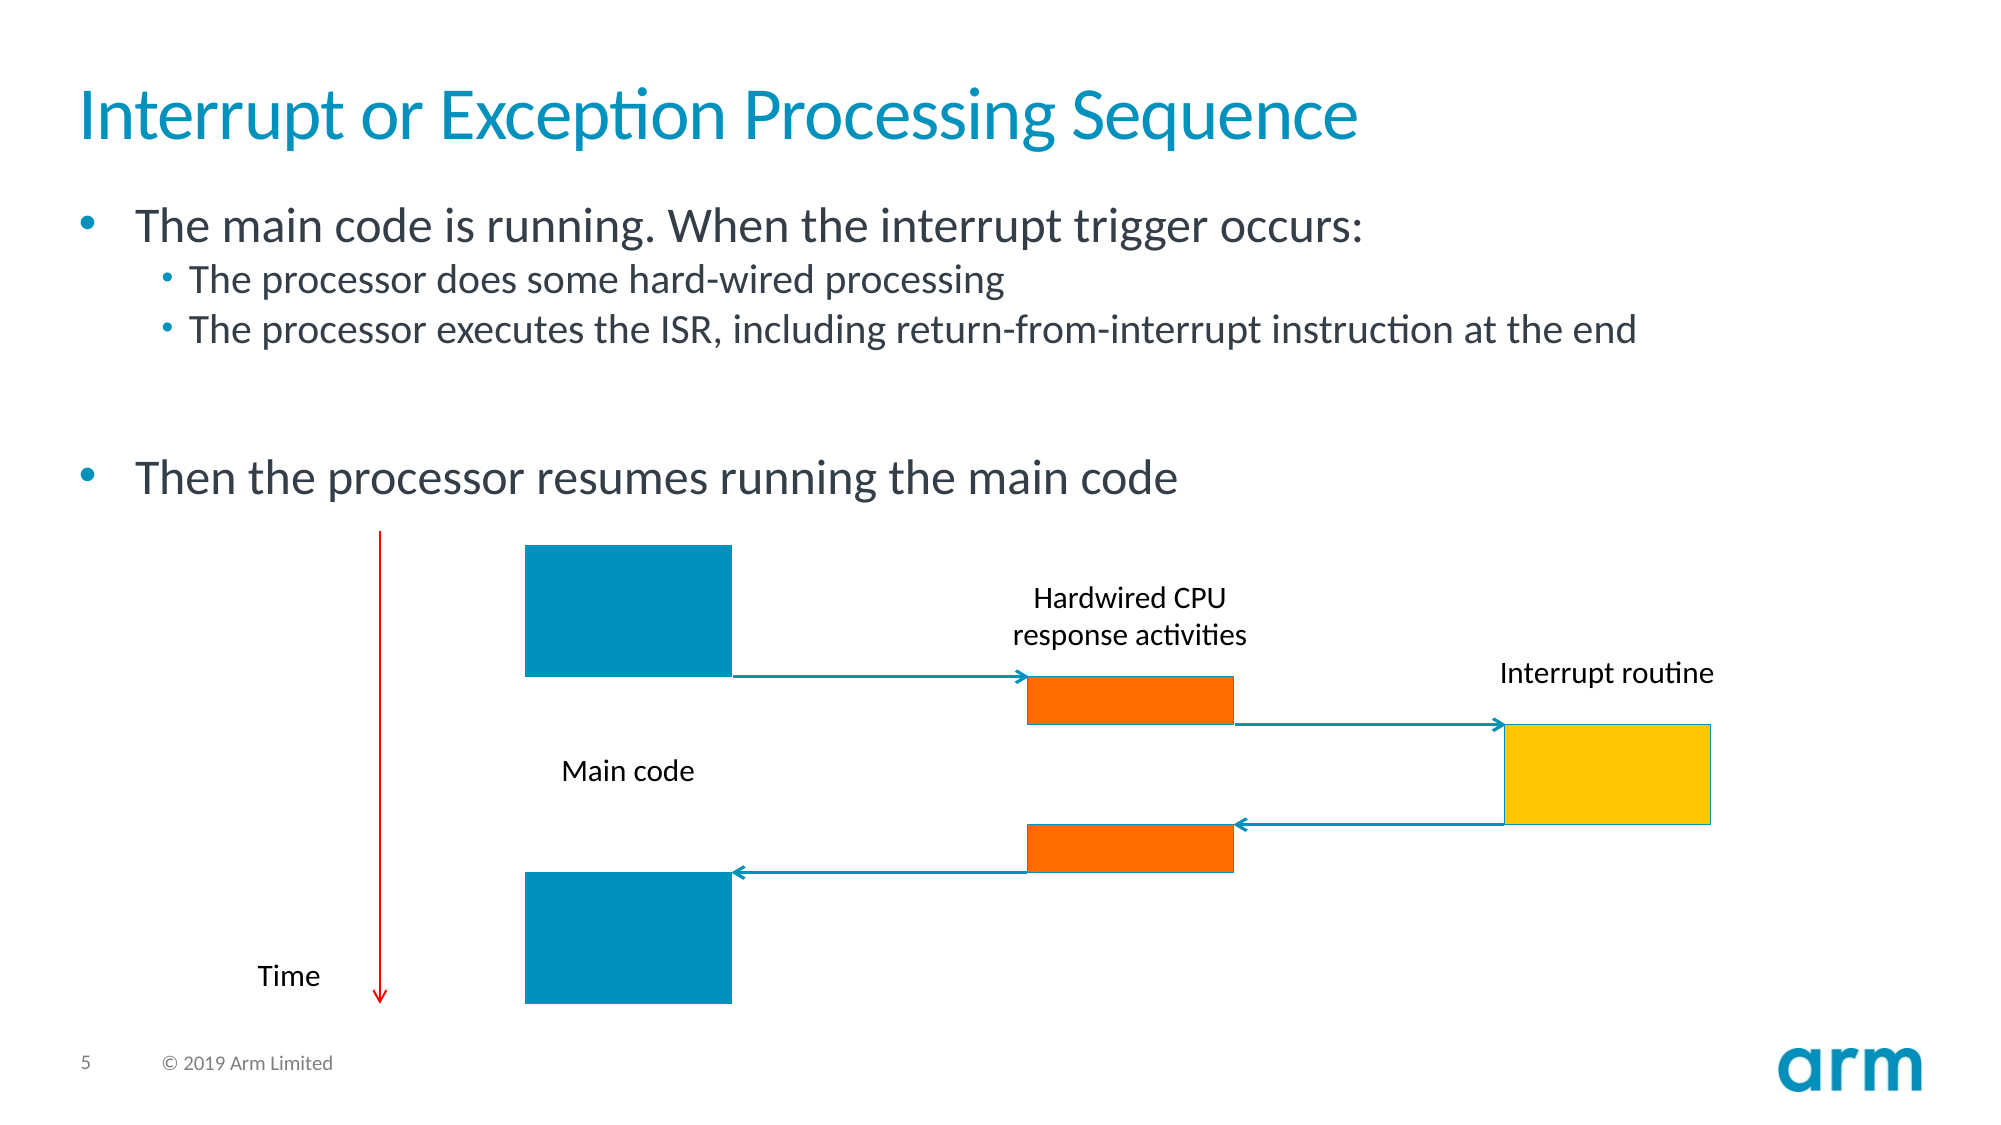

# Interrupt or Exception Processing Sequence
The main code is running. When the interrupt trigger occurs:
The processor does some hard-wired processing
The processor executes the ISR, including return-from-interrupt instruction at the end

Then the processor resumes running the main code

Hardwired CPU
response activities
Interrupt routine

Main code

Time